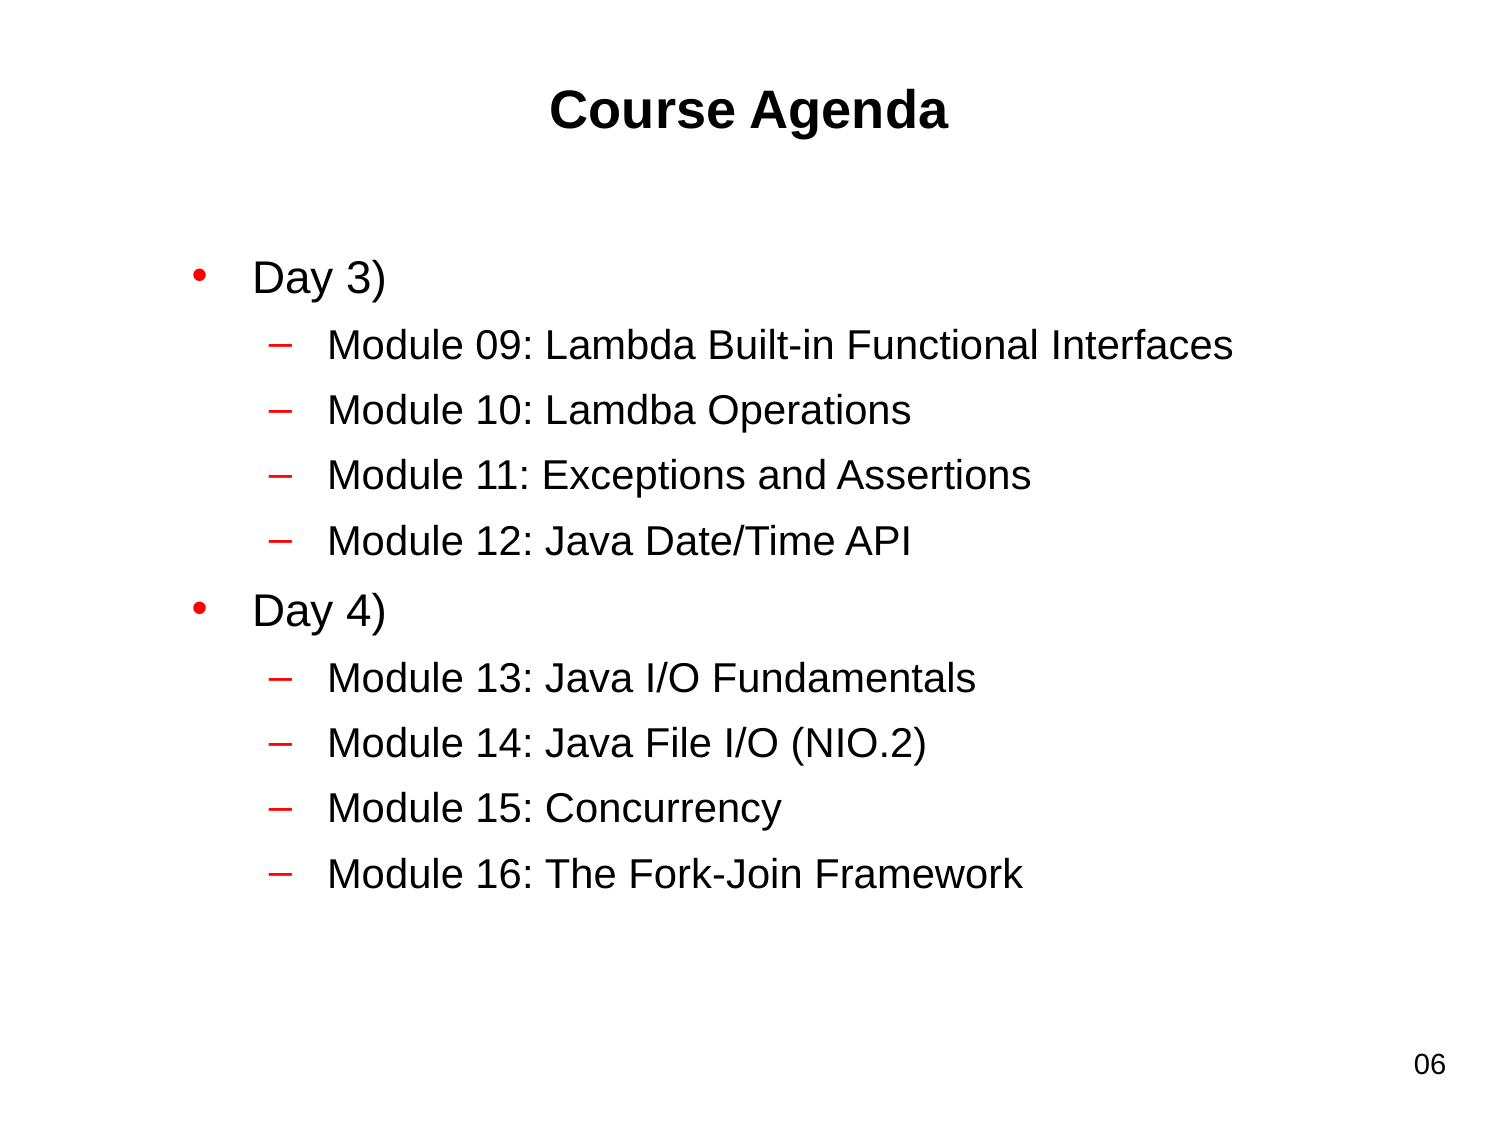

# Course Agenda
Day 3)
Module 09: Lambda Built-in Functional Interfaces
Module 10: Lamdba Operations
Module 11: Exceptions and Assertions
Module 12: Java Date/Time API
Day 4)
Module 13: Java I/O Fundamentals
Module 14: Java File I/O (NIO.2)
Module 15: Concurrency
Module 16: The Fork-Join Framework

06